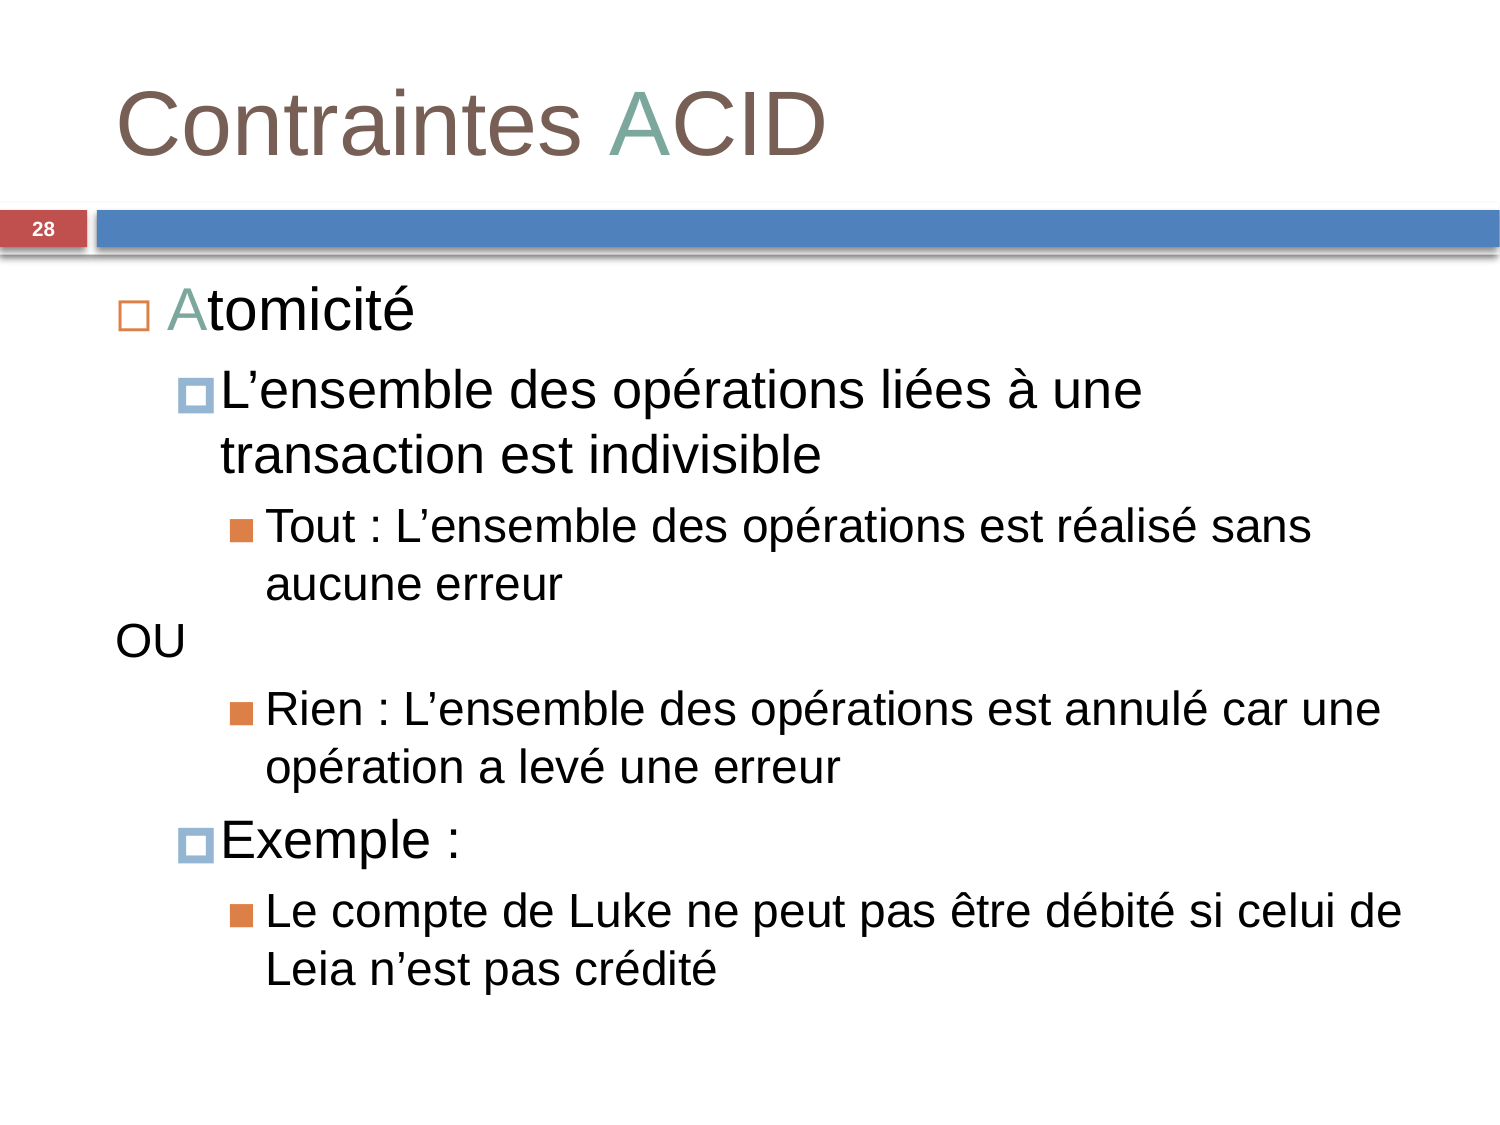

Contraintes ACID
28
Atomicité
L’ensemble des opérations liées à une transaction est indivisible
Tout : L’ensemble des opérations est réalisé sans aucune erreur
OU
Rien : L’ensemble des opérations est annulé car une opération a levé une erreur
Exemple :
Le compte de Luke ne peut pas être débité si celui de Leia n’est pas crédité